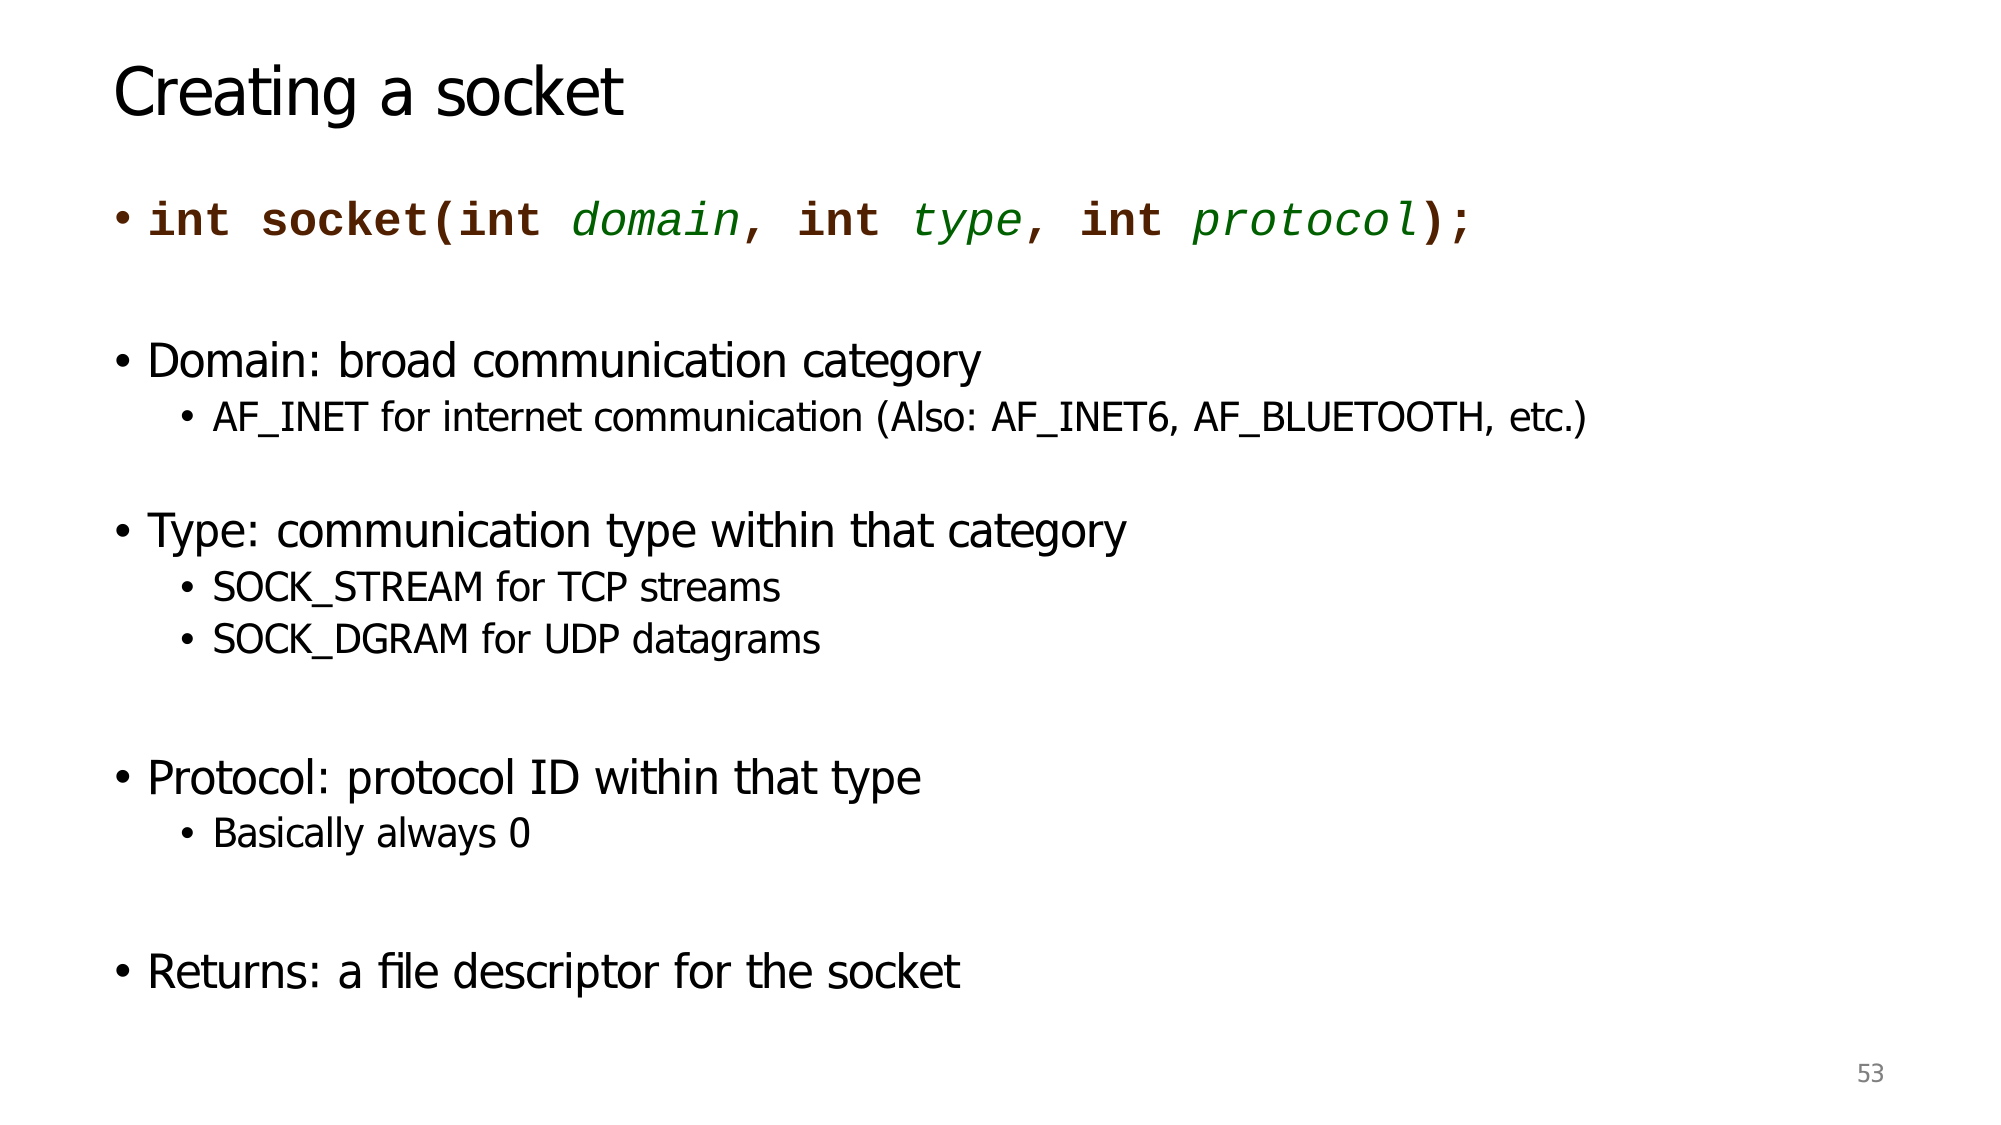

# Creating a socket
int socket(int domain, int type, int protocol);

Domain: broad communication category
AF_INET for internet communication (Also: AF_INET6, AF_BLUETOOTH, etc.)
Type: communication type within that category
SOCK_STREAM for TCP streams
SOCK_DGRAM for UDP datagrams

Protocol: protocol ID within that type
Basically always 0

Returns: a file descriptor for the socket
53